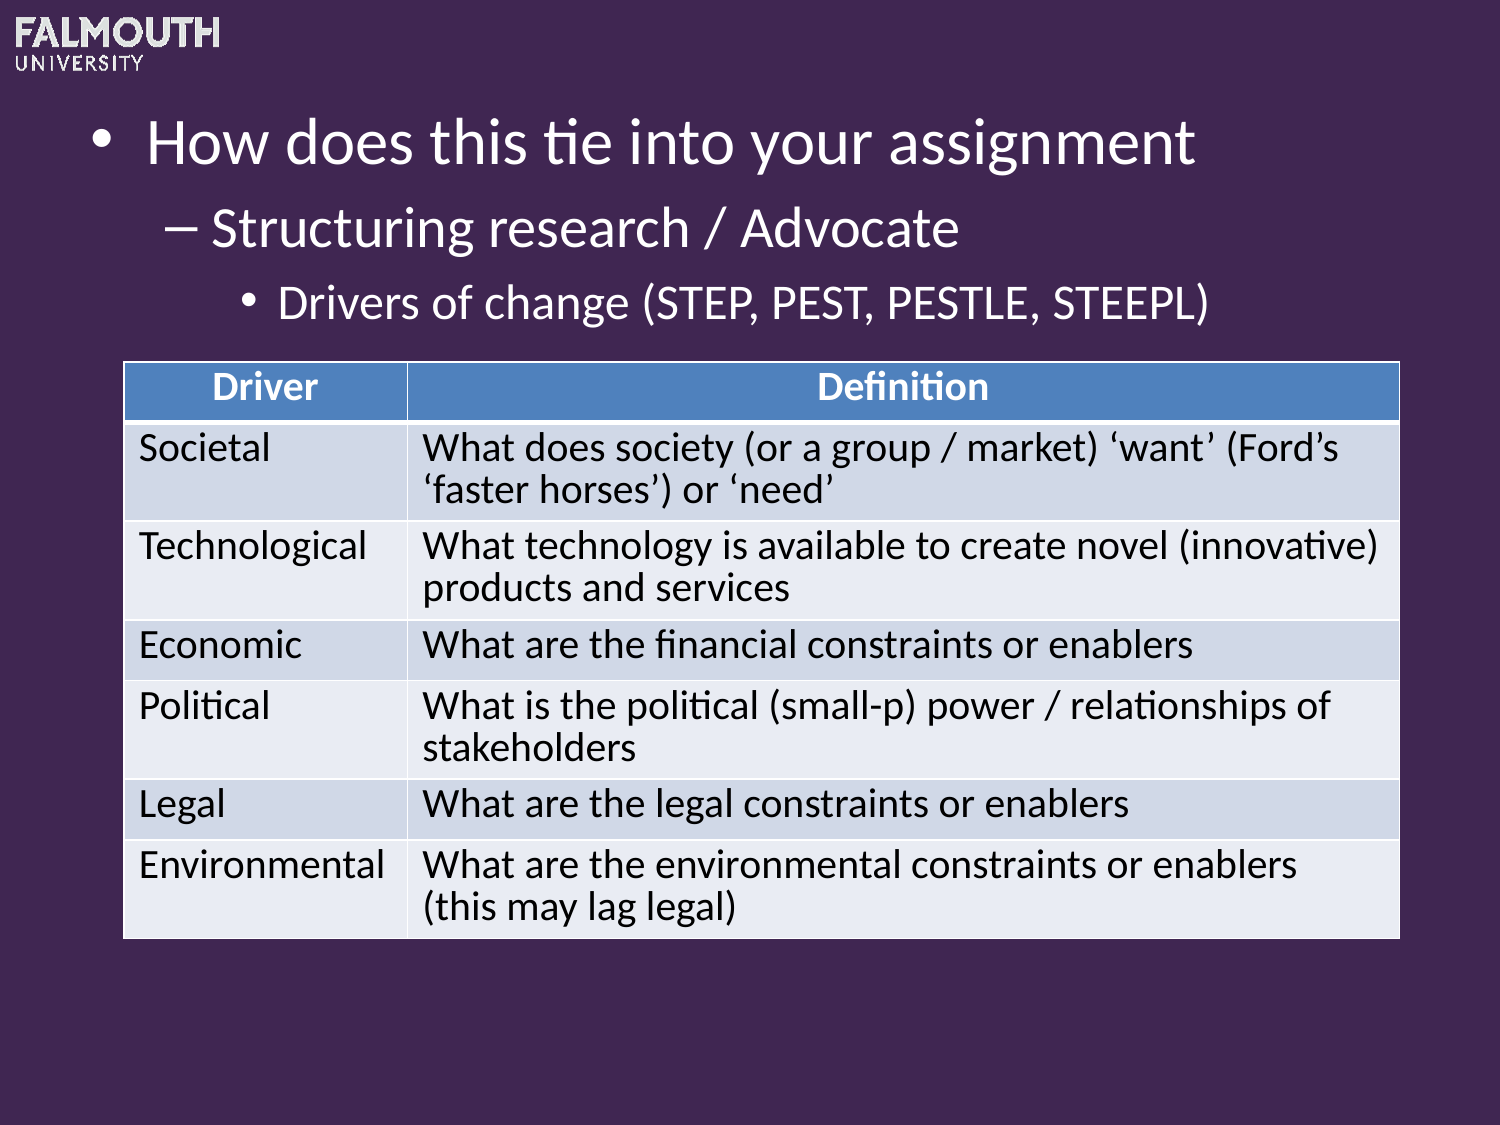

How does this tie into your assignment
Structuring research / Advocate
Drivers of change (STEP, PEST, PESTLE, STEEPL)

| Driver | Definition |
| --- | --- |
| Societal | What does society (or a group / market) ‘want’ (Ford’s ‘faster horses’) or ‘need’ |
| Technological | What technology is available to create novel (innovative) products and services |
| Economic | What are the financial constraints or enablers |
| Political | What is the political (small-p) power / relationships of stakeholders |
| Legal | What are the legal constraints or enablers |
| Environmental | What are the environmental constraints or enablers (this may lag legal) |